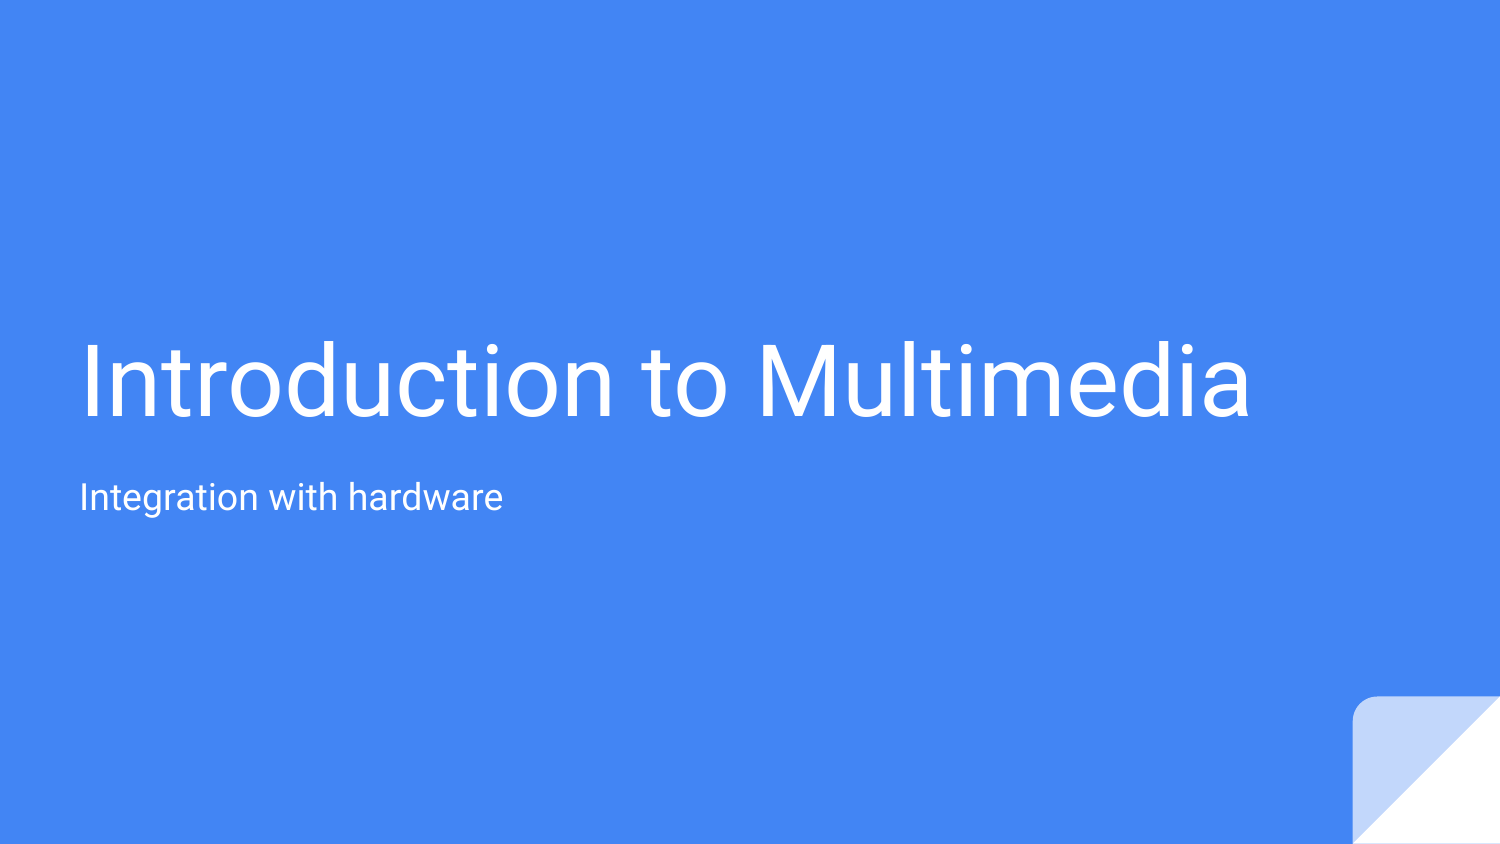

# Introduction to Multimedia
Integration with hardware